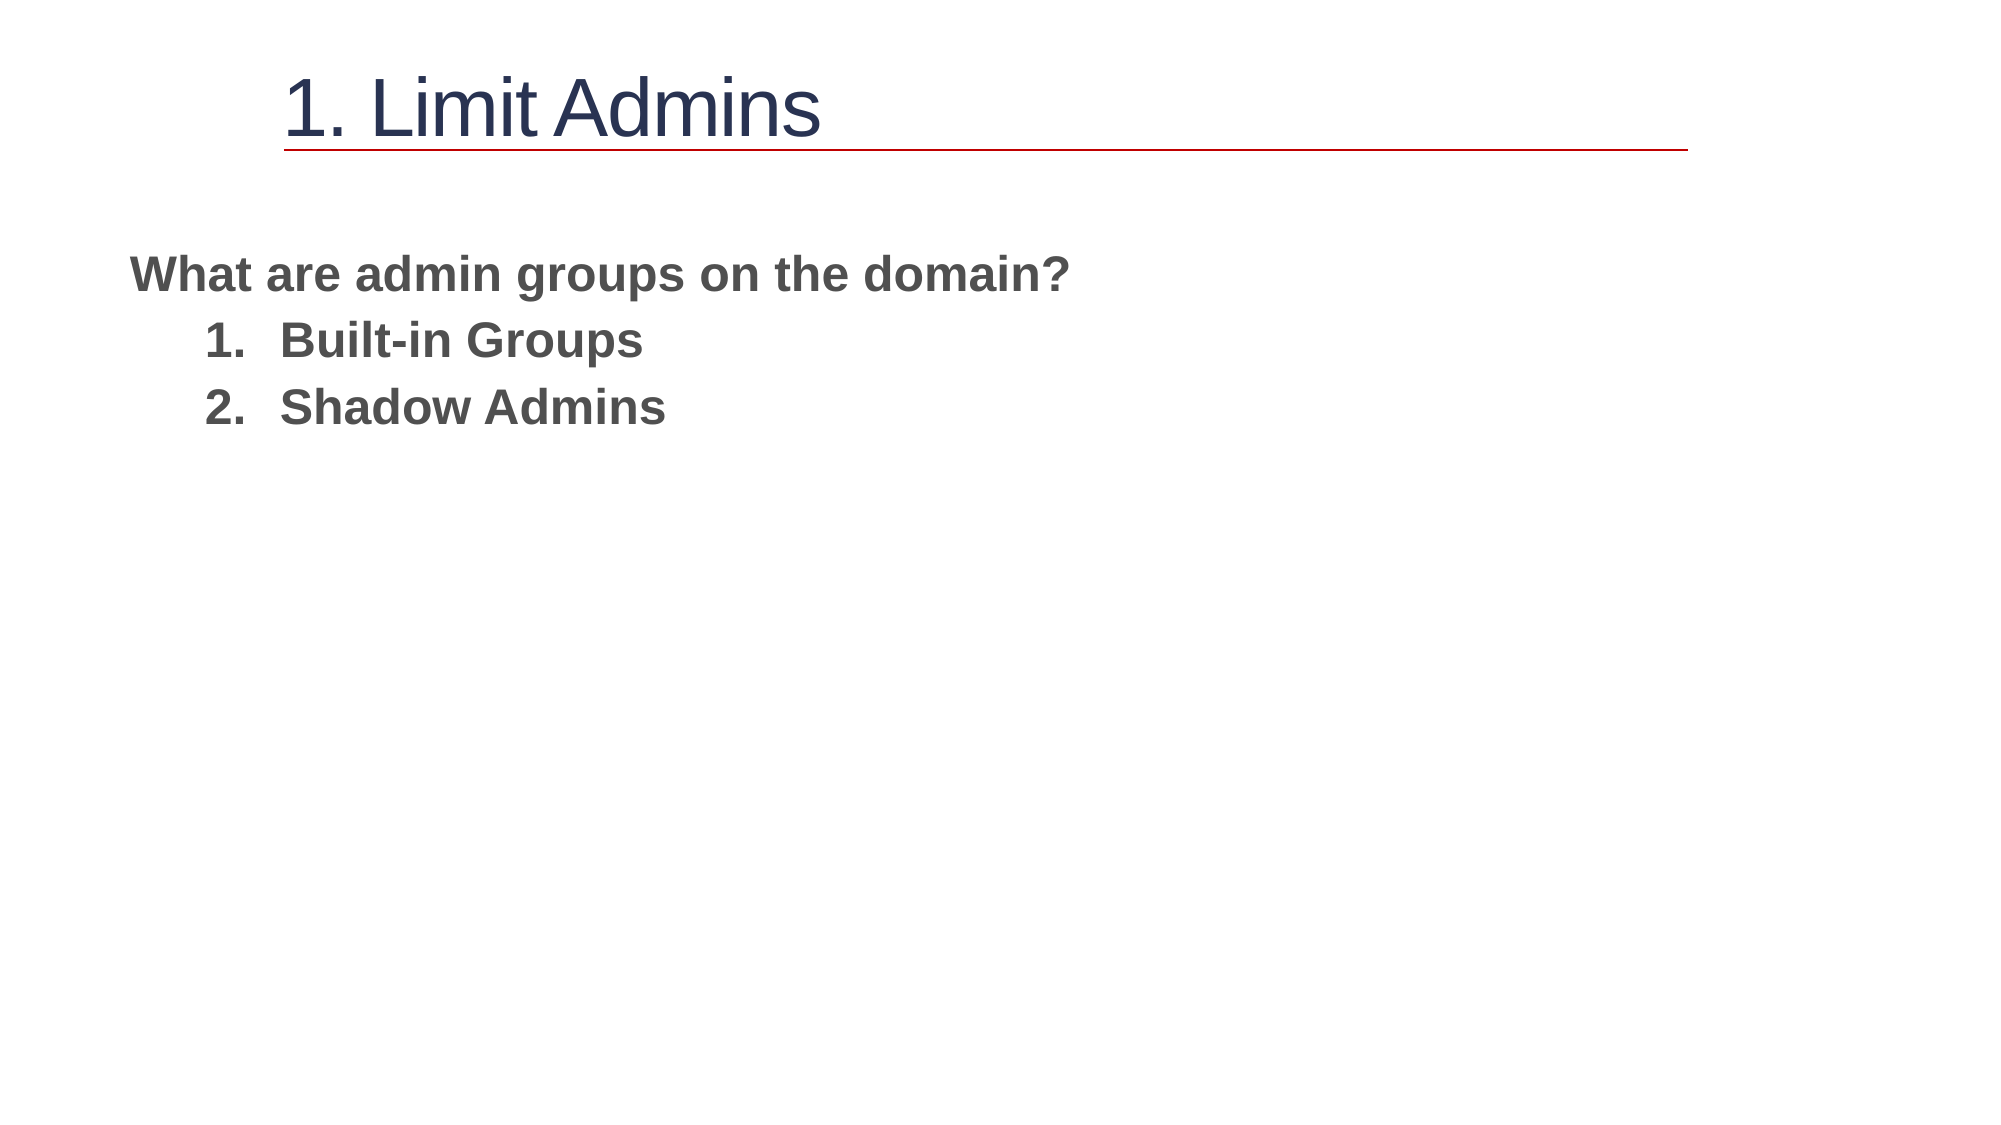

# 1. Limit Admins
What are admin groups on the domain?
Built-in Groups
Shadow Admins